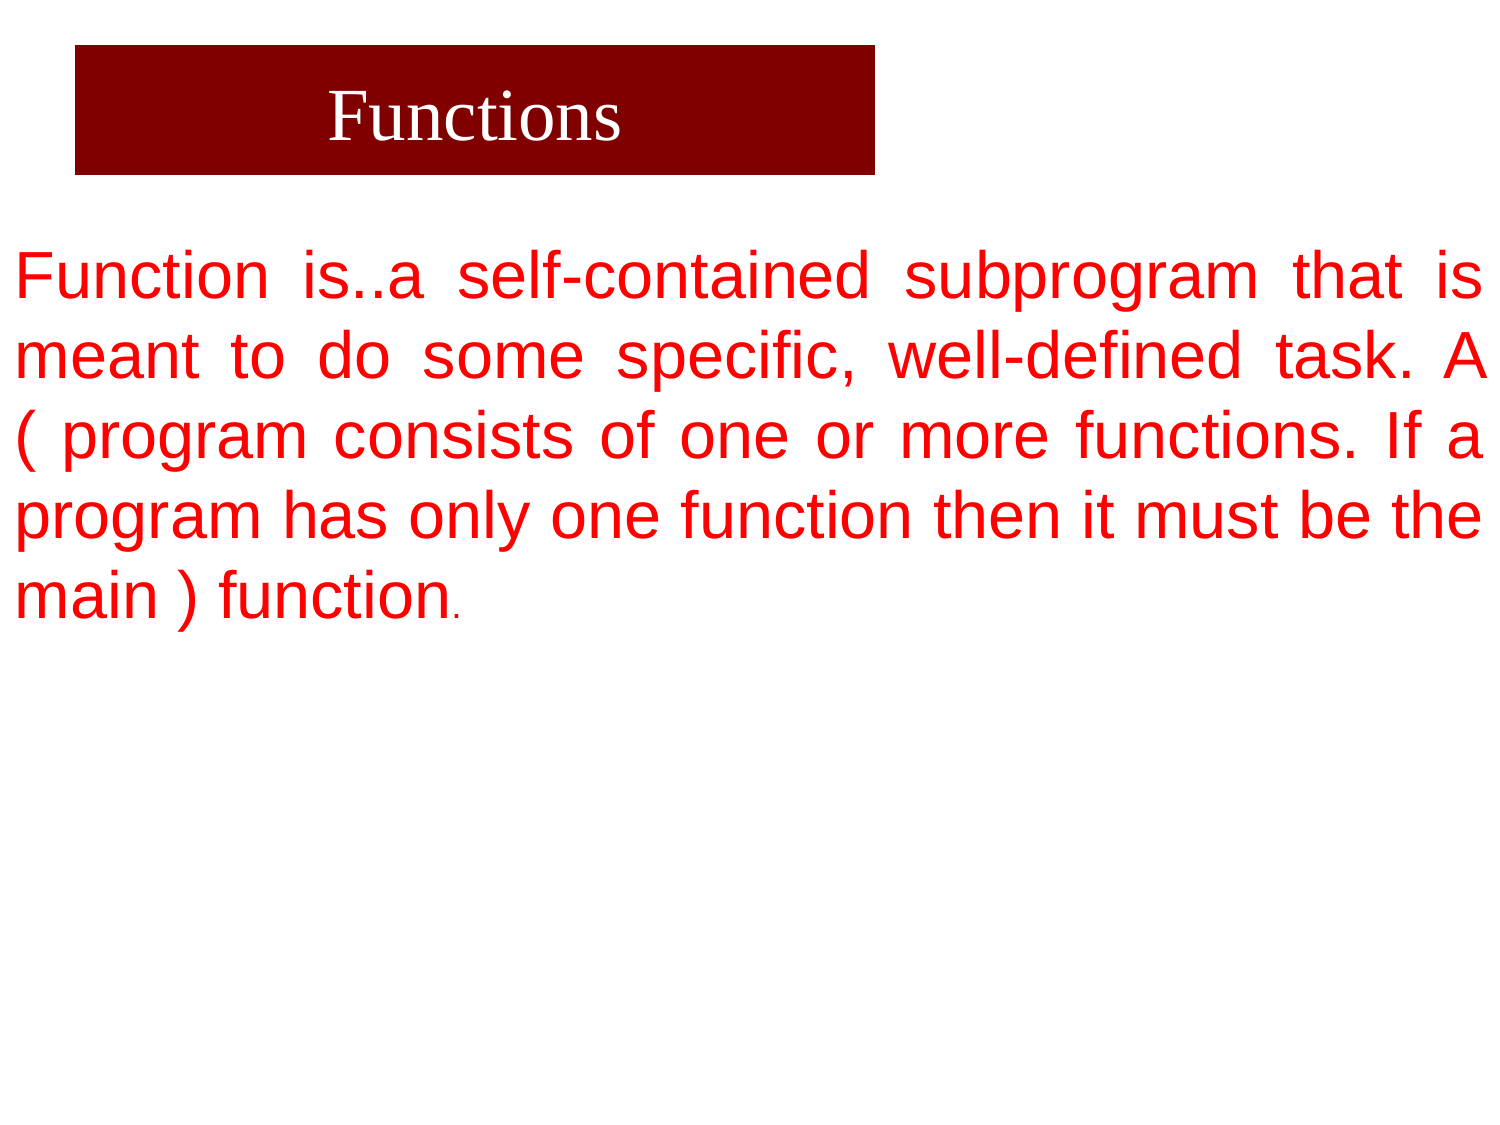

# Functions
Function is..a self-contained subprogram that is meant to do some specific, well-defined task. A ( program consists of one or more functions. If a program has only one function then it must be the main ) function.